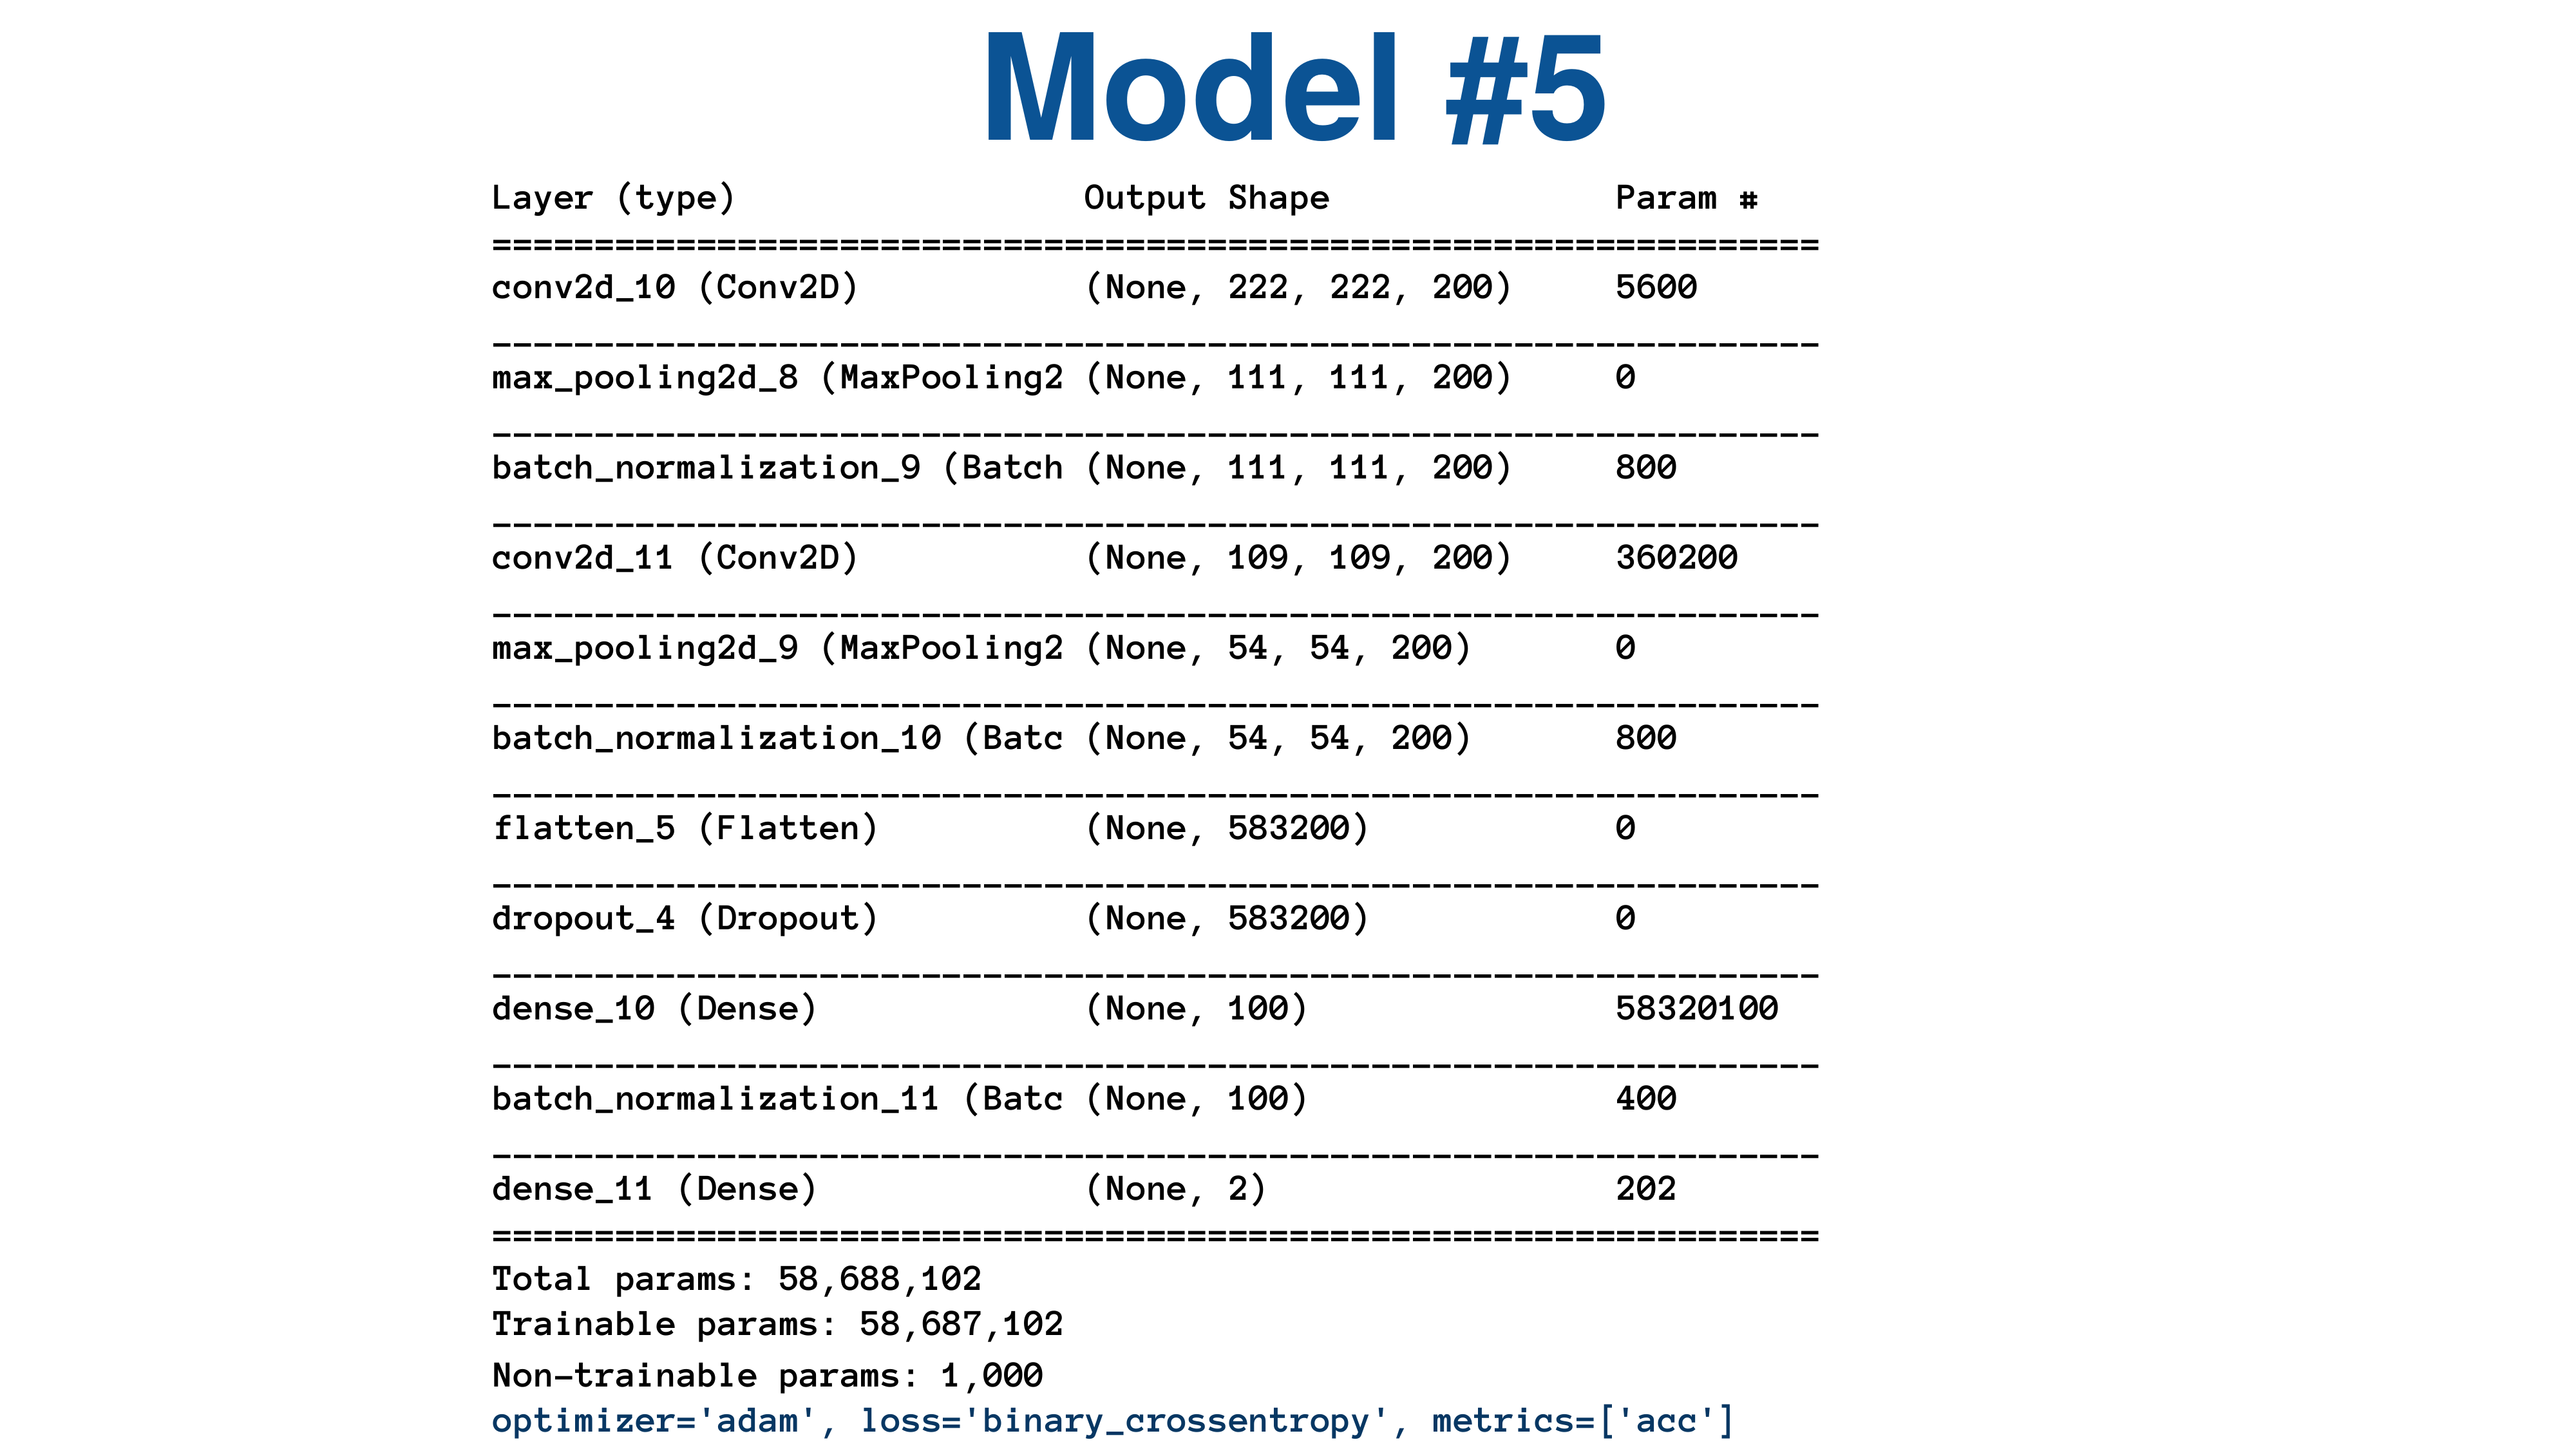

Model #5
Layer (type)                 Output Shape              Param #
=================================================================
conv2d_10 (Conv2D)           (None, 222, 222, 200)     5600
_________________________________________________________________
max_pooling2d_8 (MaxPooling2 (None, 111, 111, 200)     0
_________________________________________________________________
batch_normalization_9 (Batch (None, 111, 111, 200)     800
_________________________________________________________________
conv2d_11 (Conv2D)           (None, 109, 109, 200)     360200
_________________________________________________________________
max_pooling2d_9 (MaxPooling2 (None, 54, 54, 200)       0
_________________________________________________________________
batch_normalization_10 (Batc (None, 54, 54, 200)       800
_________________________________________________________________
flatten_5 (Flatten)          (None, 583200)            0
_________________________________________________________________
dropout_4 (Dropout)          (None, 583200)            0
_________________________________________________________________
dense_10 (Dense)             (None, 100)               58320100
_________________________________________________________________
batch_normalization_11 (Batc (None, 100)               400
_________________________________________________________________
dense_11 (Dense)             (None, 2)                 202
=================================================================
Total params: 58,688,102
Trainable params: 58,687,102
Non-trainable params: 1,000
optimizer='adam', loss='binary_crossentropy', metrics=['acc']